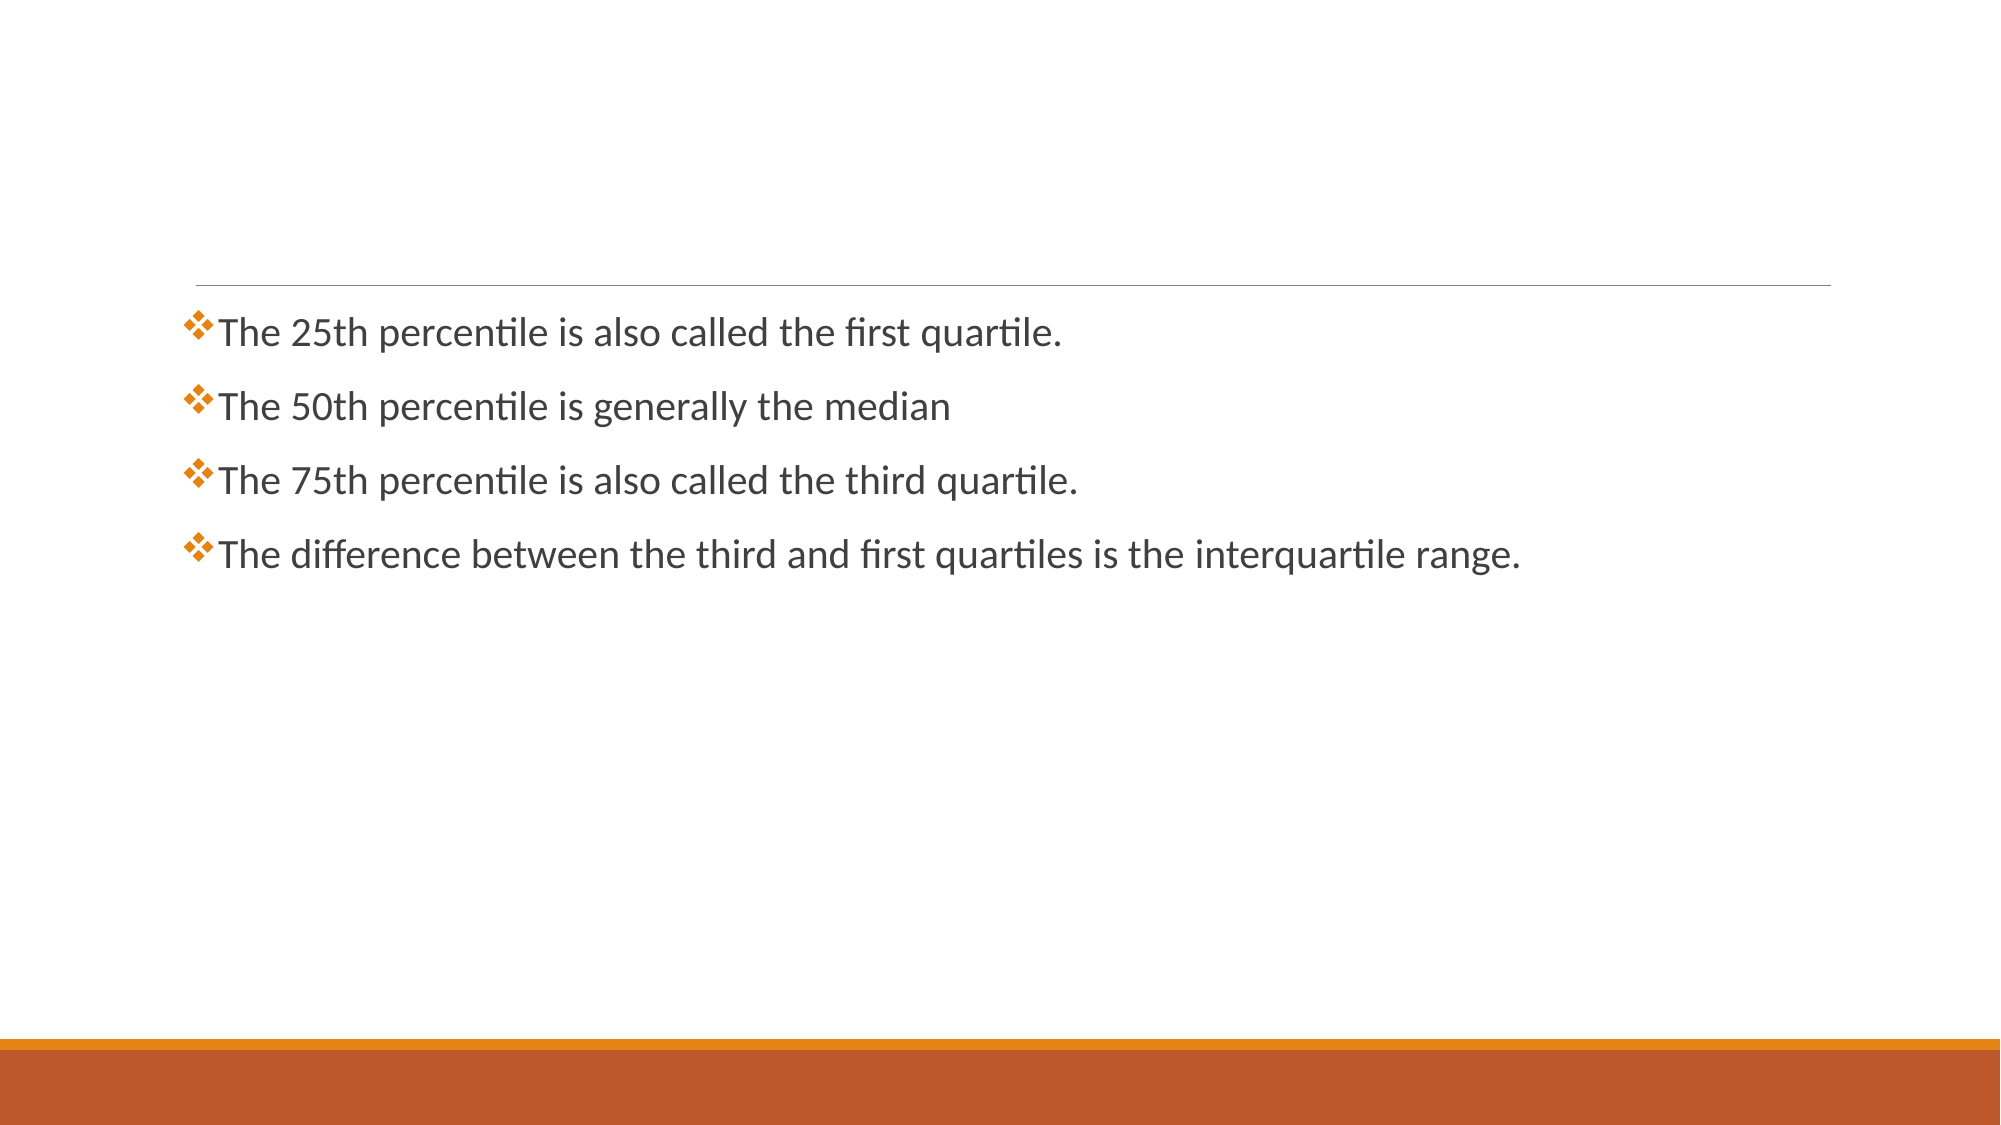

#
The 25th percentile is also called the first quartile.
The 50th percentile is generally the median
The 75th percentile is also called the third quartile.
The difference between the third and first quartiles is the interquartile range.